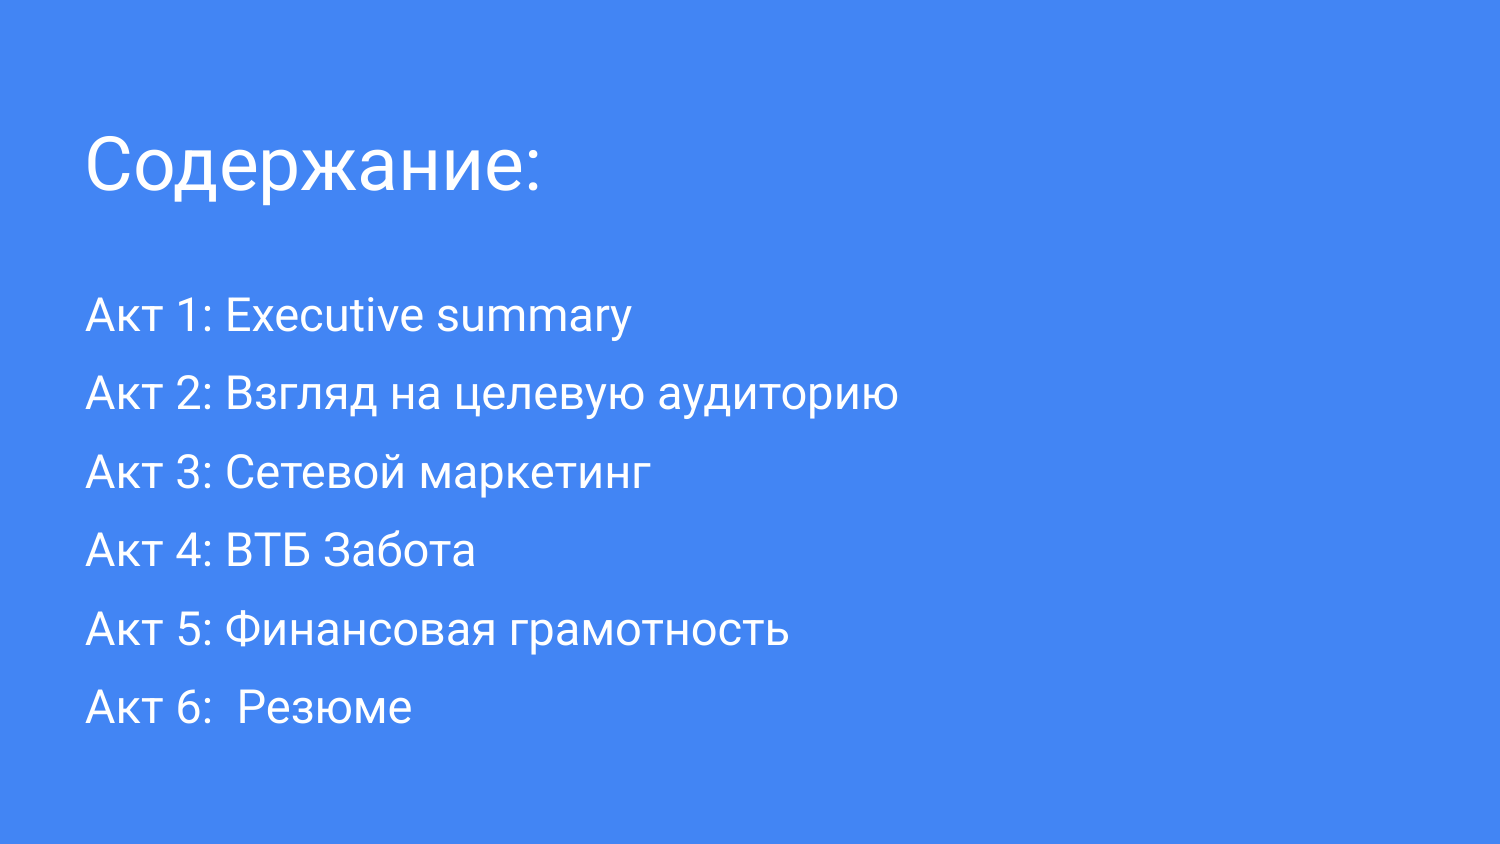

# Содержание:
Акт 1: Executive summary
Акт 2: Взгляд на целевую аудиторию
Акт 3: Сетевой маркетинг
Акт 4: ВТБ Забота
Акт 5: Финансовая грамотность
Акт 6:  Резюме